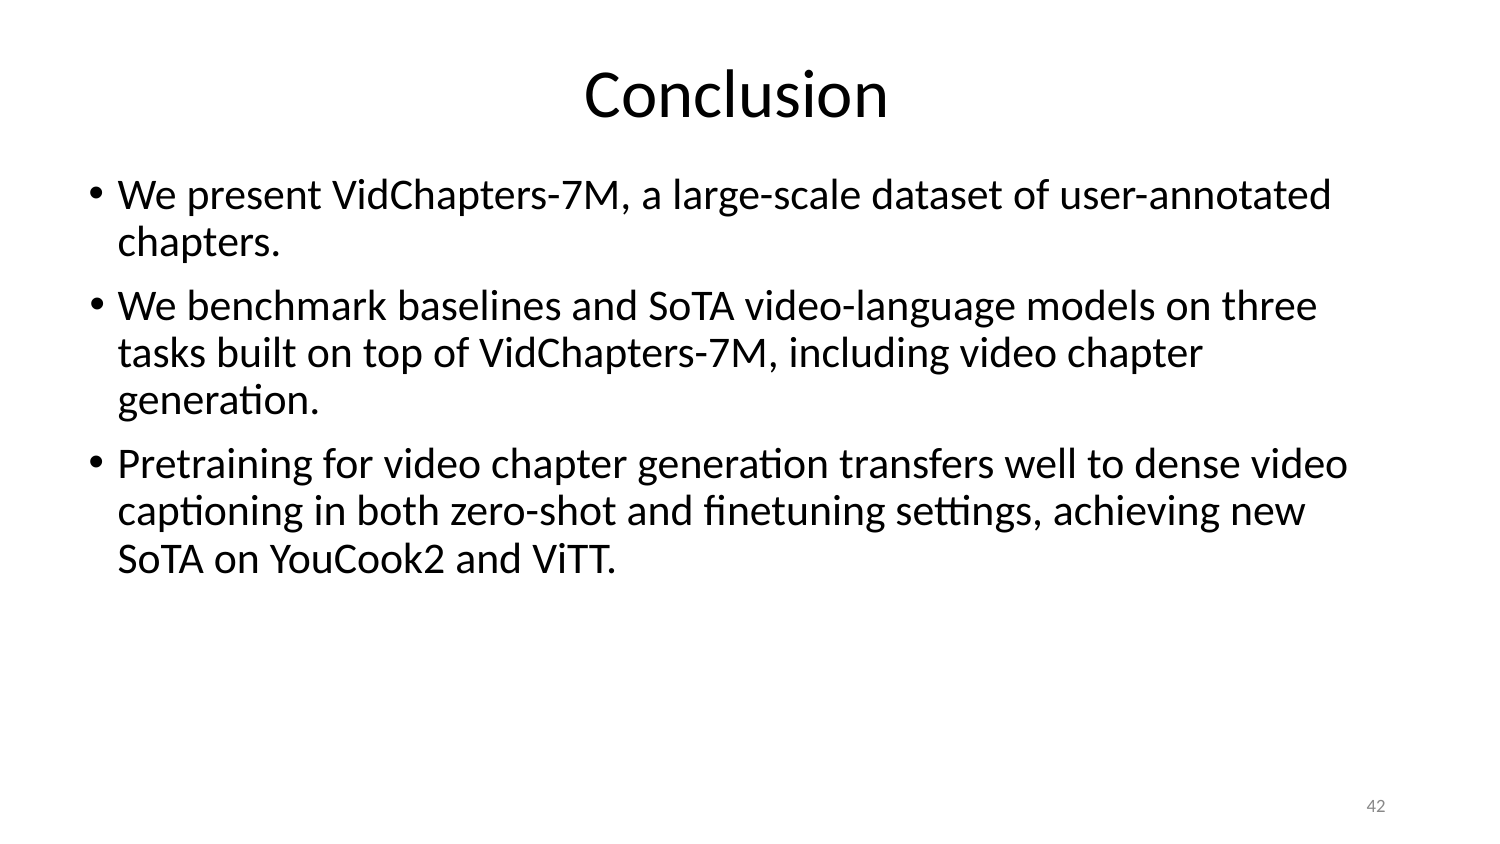

# Conclusion
We present VidChapters-7M, a large-scale dataset of user-annotated chapters.
We benchmark baselines and SoTA video-language models on three tasks built on top of VidChapters-7M, including video chapter generation.
Pretraining for video chapter generation transfers well to dense video captioning in both zero-shot and finetuning settings, achieving new SoTA on YouCook2 and ViTT.
42